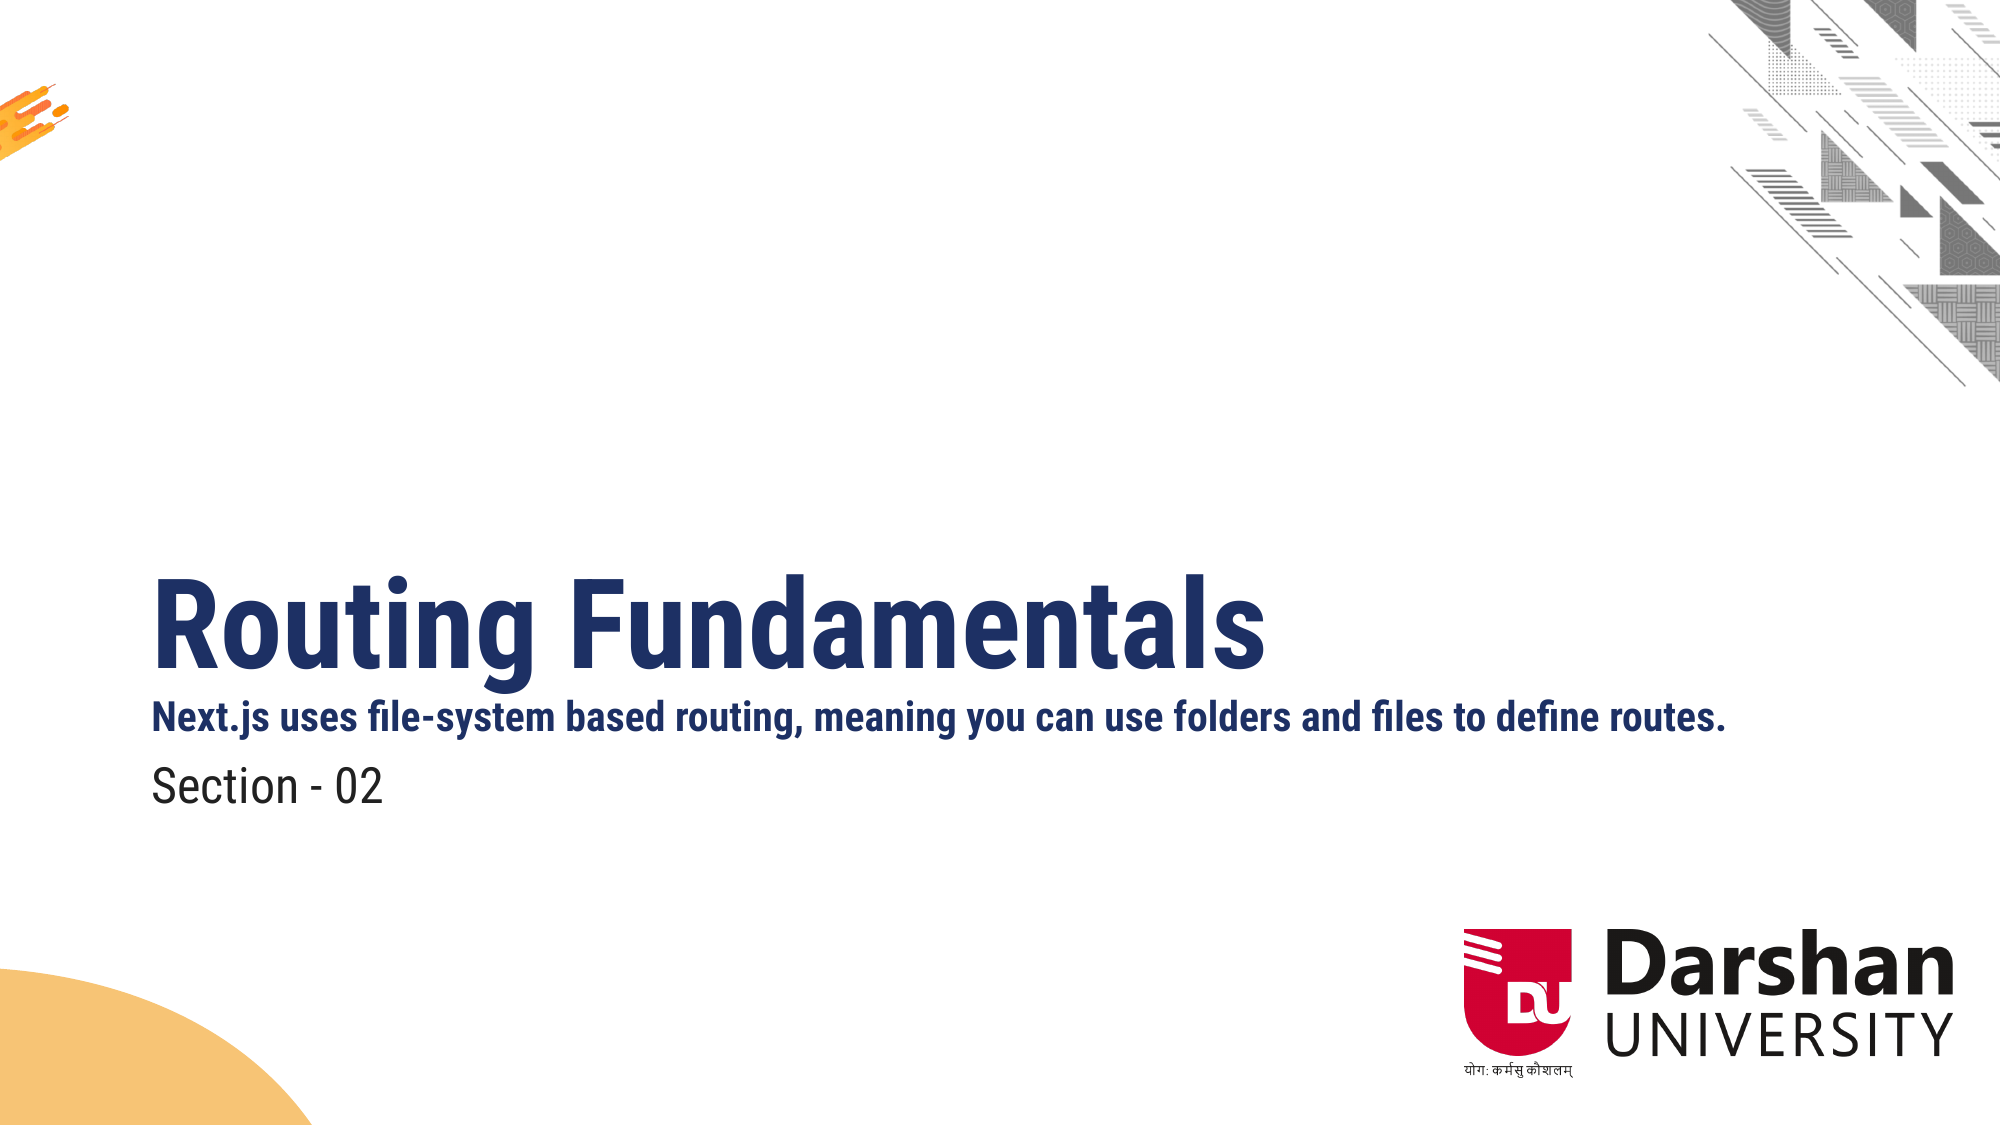

# Routing Fundamentals Next.js uses file-system based routing, meaning you can use folders and files to define routes.
Section - 02